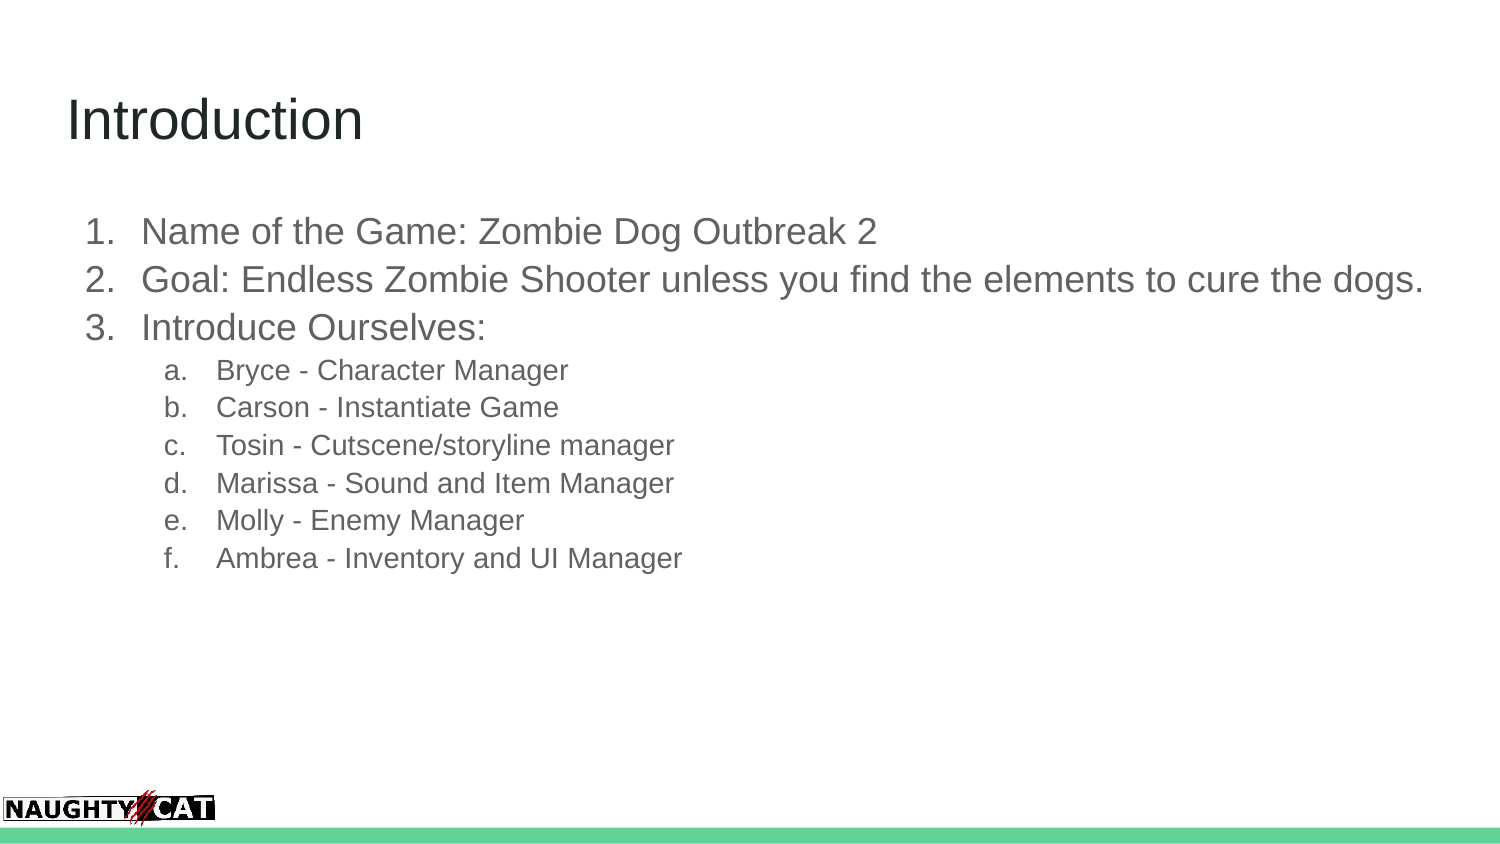

# Introduction
Name of the Game: Zombie Dog Outbreak 2
Goal: Endless Zombie Shooter unless you find the elements to cure the dogs.
Introduce Ourselves:
Bryce - Character Manager
Carson - Instantiate Game
Tosin - Cutscene/storyline manager
Marissa - Sound and Item Manager
Molly - Enemy Manager
Ambrea - Inventory and UI Manager